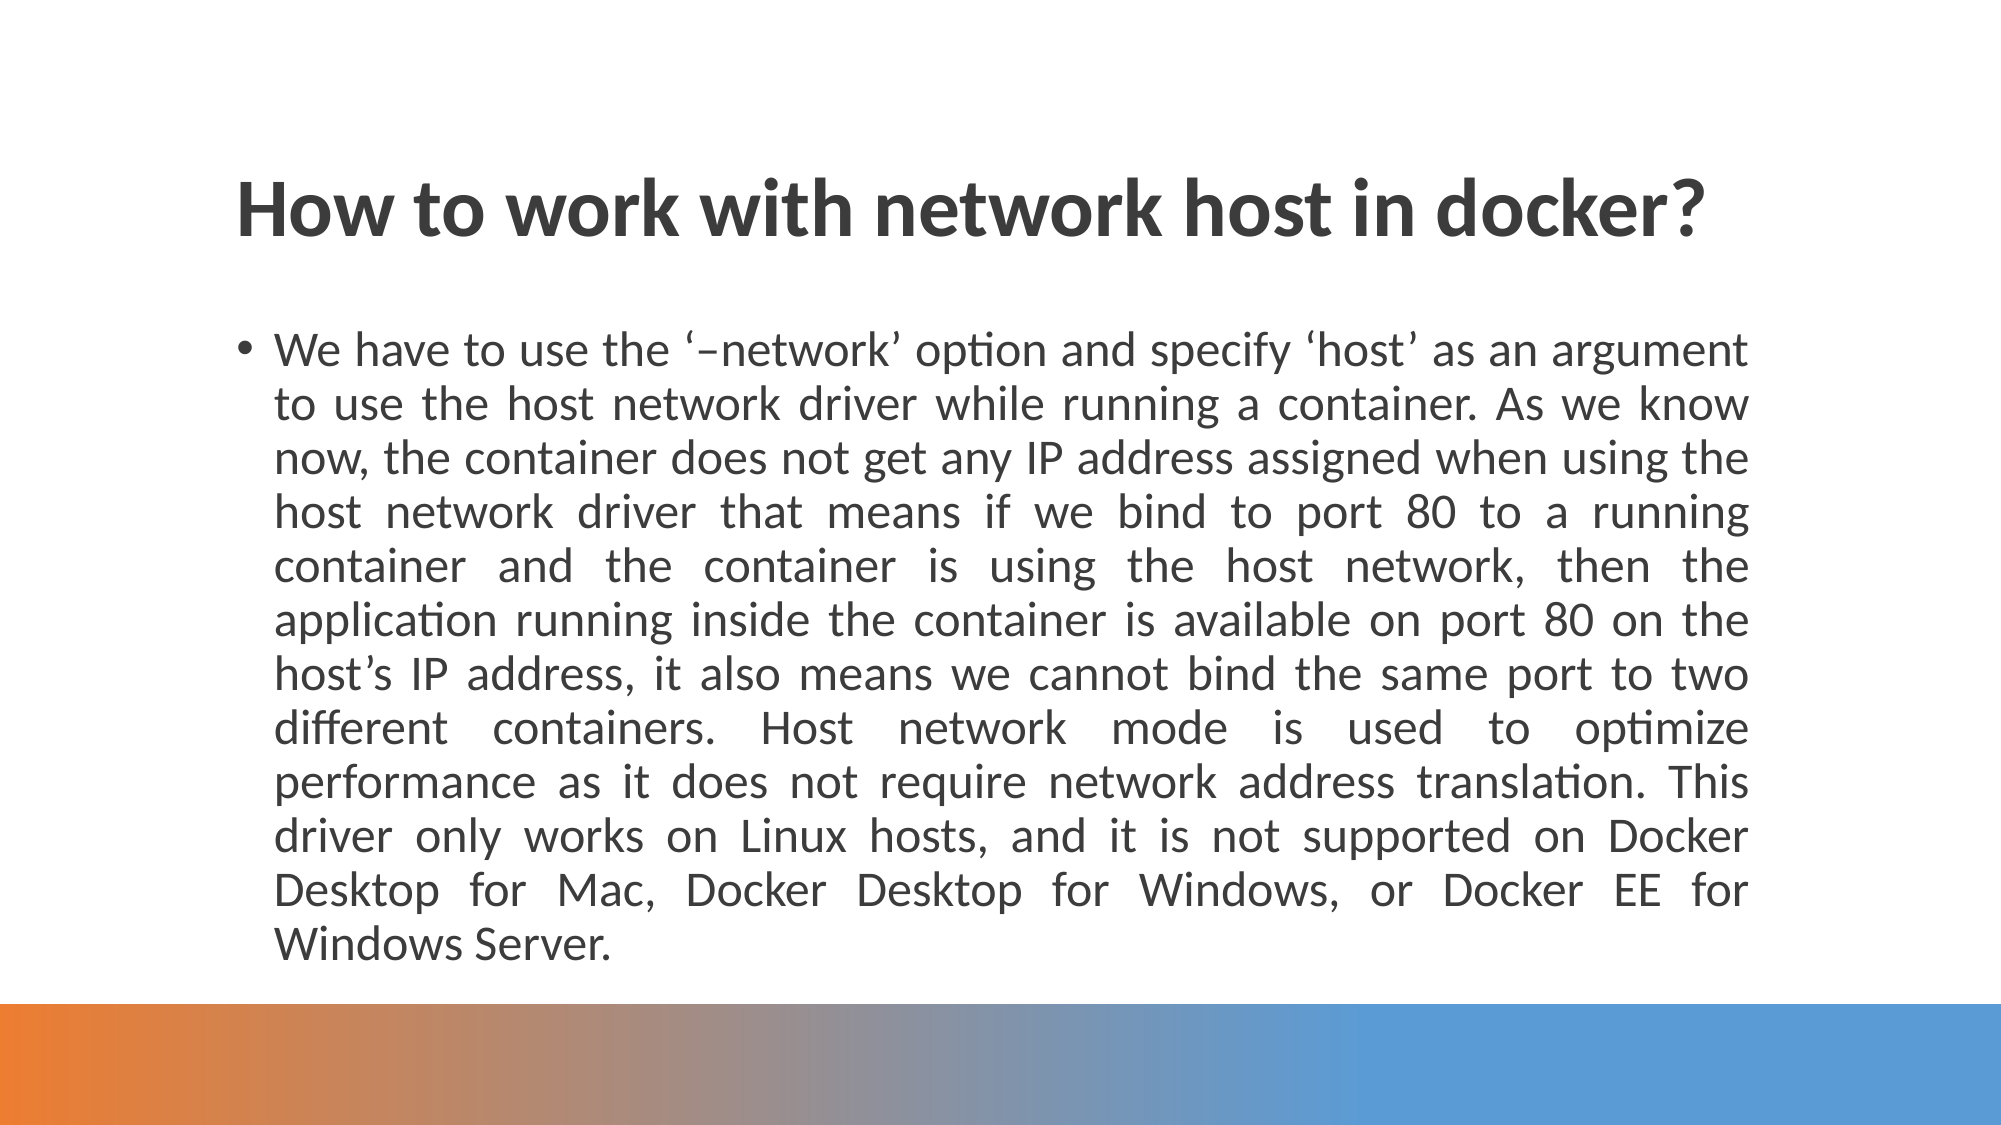

How to work with network host in docker?

We have to use the ‘–network’ option and specify ‘host’ as an argument to use the host network driver while running a container. As we know now, the container does not get any IP address assigned when using the host network driver that means if we bind to port 80 to a running container and the container is using the host network, then the application running inside the container is available on port 80 on the host’s IP address, it also means we cannot bind the same port to two different containers. Host network mode is used to optimize performance as it does not require network address translation. This driver only works on Linux hosts, and it is not supported on Docker Desktop for Mac, Docker Desktop for Windows, or Docker EE for Windows Server.